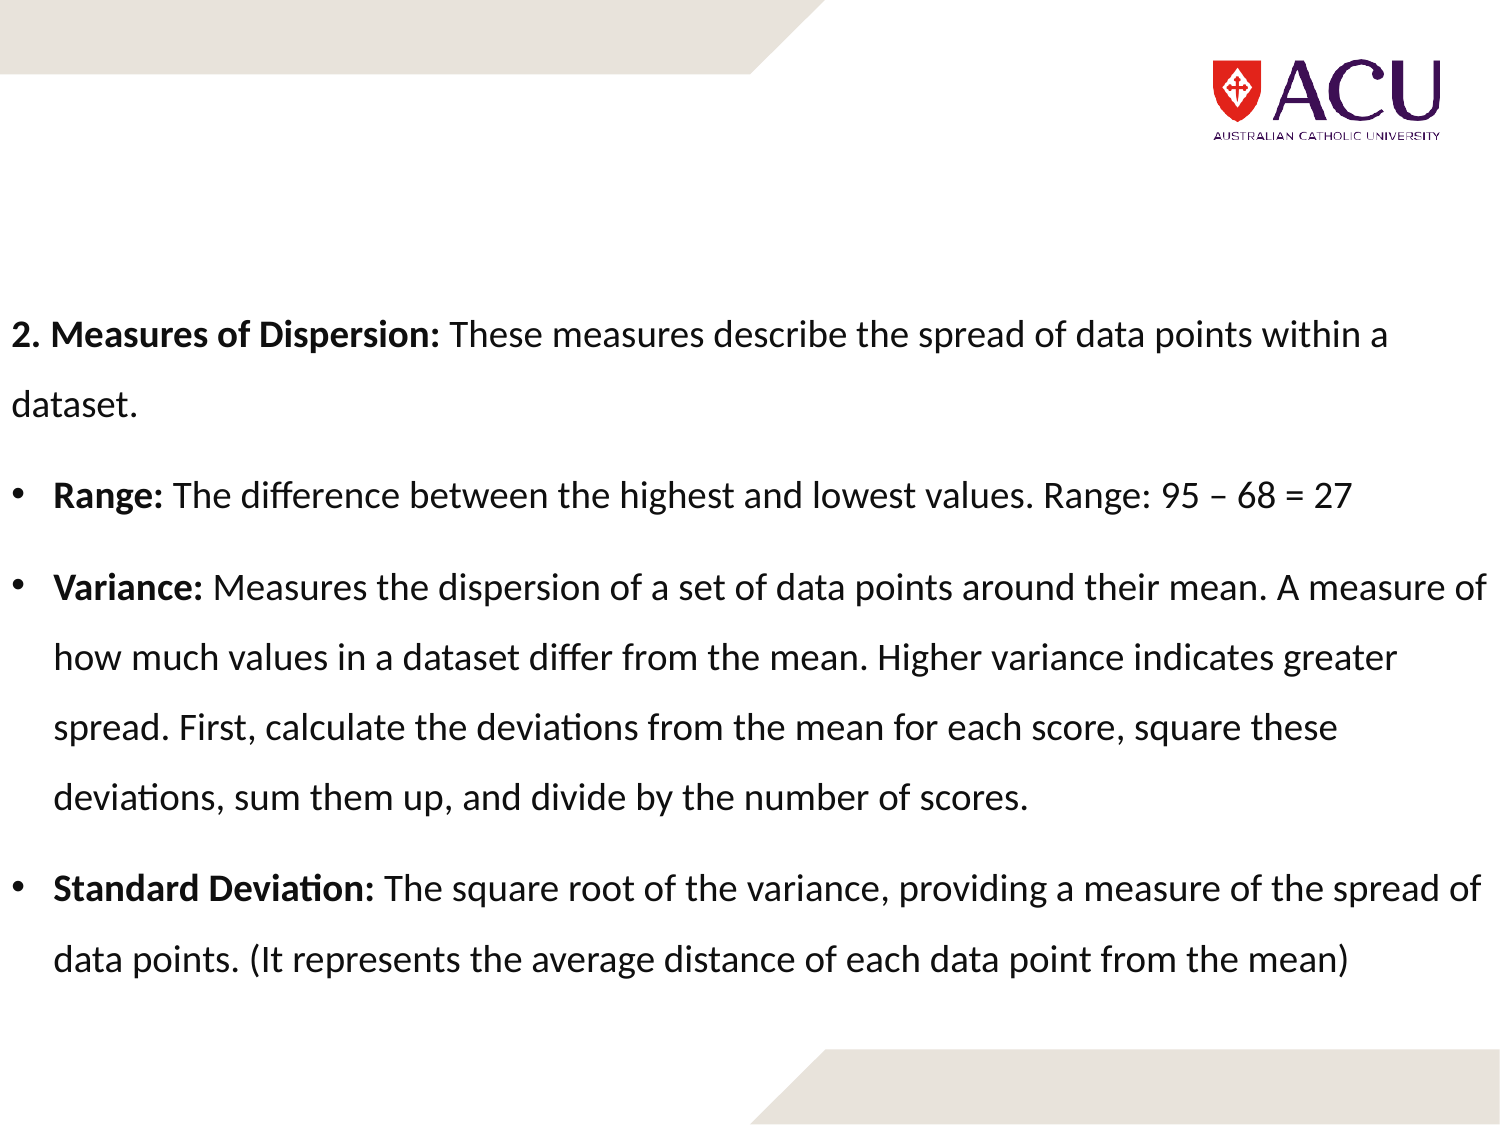

2. Measures of Dispersion: These measures describe the spread of data points within a dataset.
Range: The difference between the highest and lowest values. Range: 95 – 68 = 27
Variance: Measures the dispersion of a set of data points around their mean. A measure of how much values in a dataset differ from the mean. Higher variance indicates greater spread. First, calculate the deviations from the mean for each score, square these deviations, sum them up, and divide by the number of scores.
Standard Deviation: The square root of the variance, providing a measure of the spread of data points. (It represents the average distance of each data point from the mean)